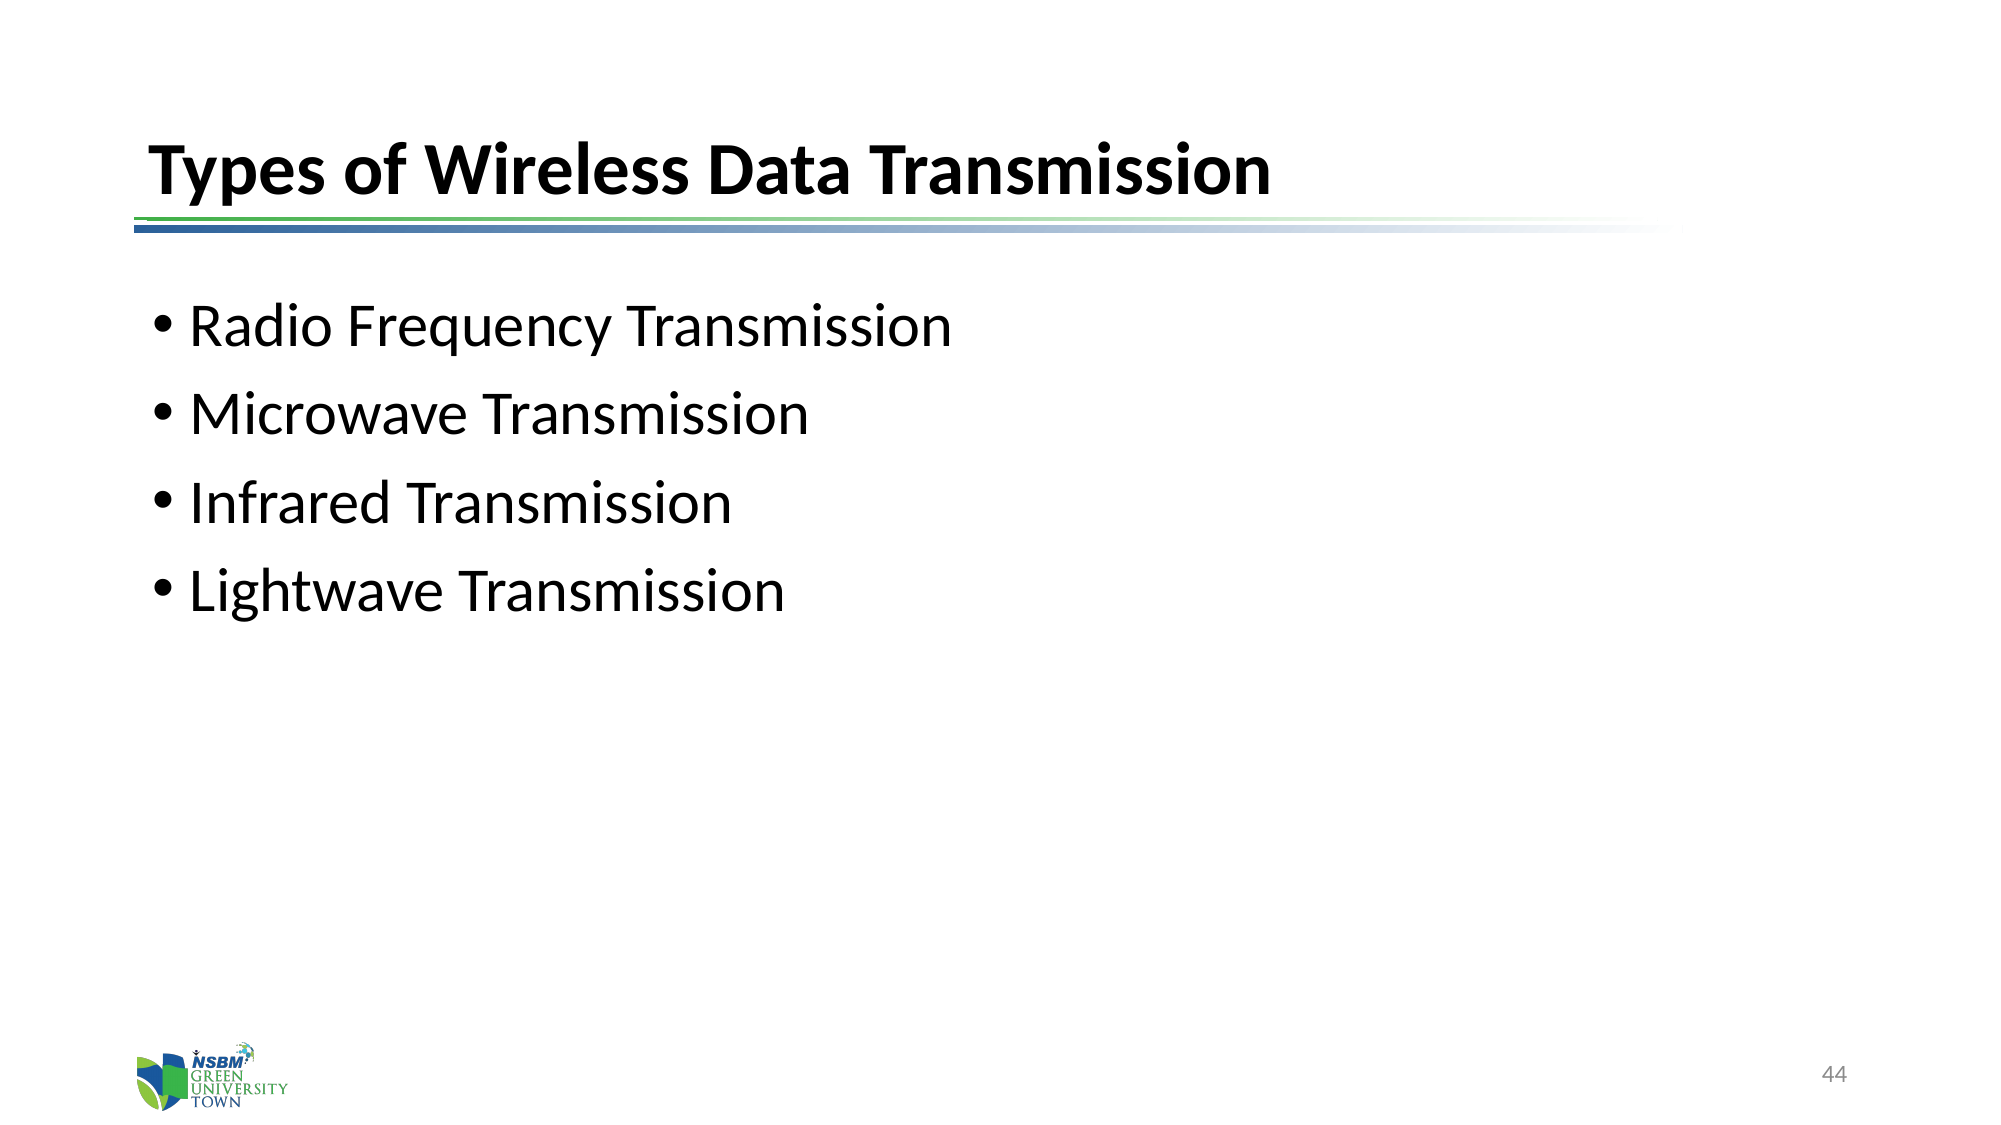

# Types of Wireless Data Transmission
Radio Frequency Transmission
Microwave Transmission
Infrared Transmission
Lightwave Transmission
44